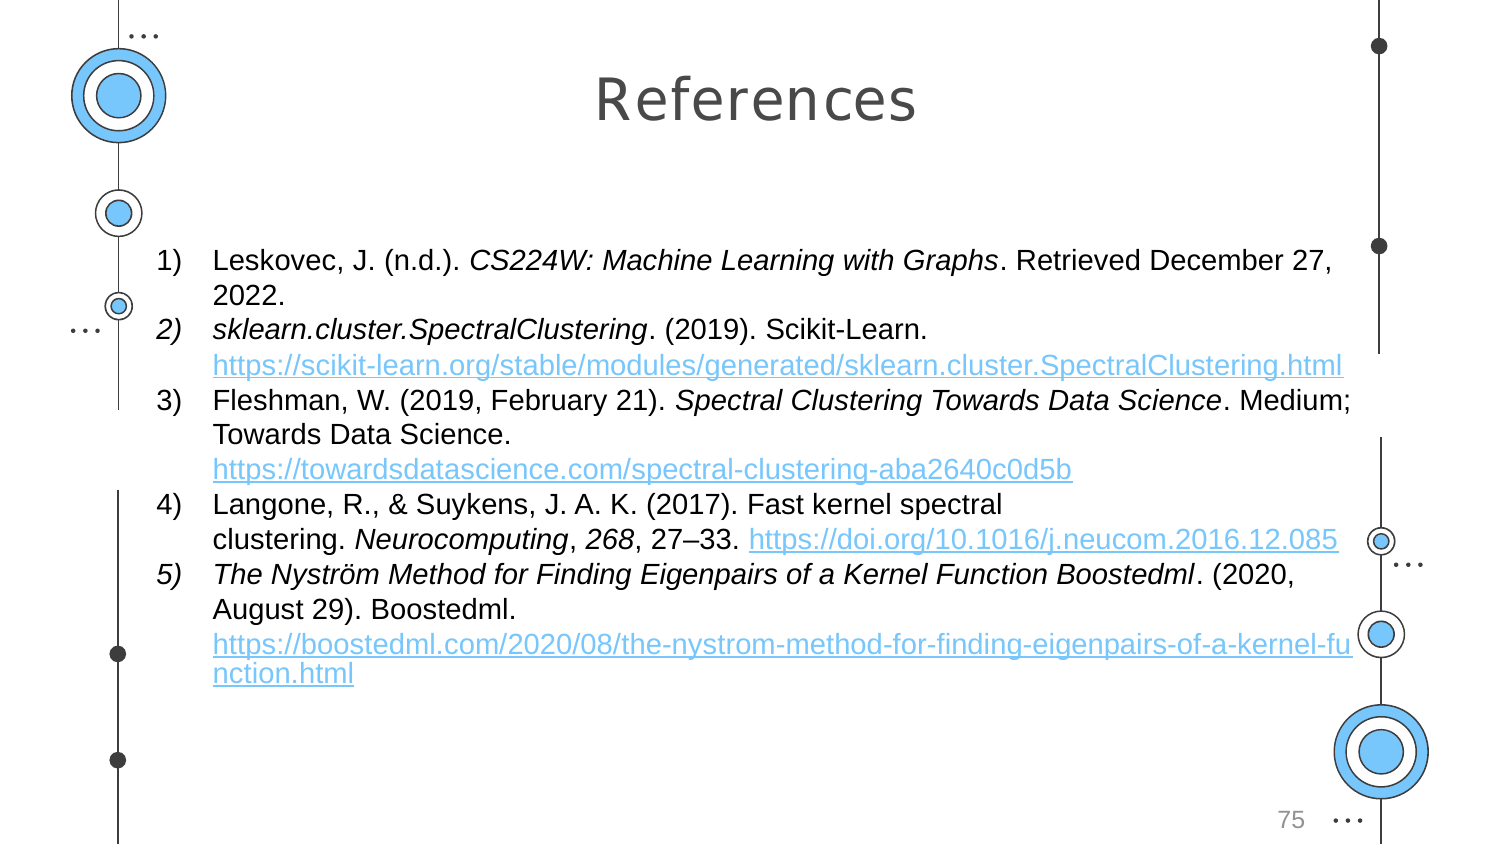

# References
Leskovec, J. (n.d.). CS224W: Machine Learning with Graphs. Retrieved December 27, 2022.
sklearn.cluster.SpectralClustering. (2019). Scikit-Learn. https://scikit-learn.org/stable/modules/generated/sklearn.cluster.SpectralClustering.html
Fleshman, W. (2019, February 21). Spectral Clustering Towards Data Science. Medium; Towards Data Science. https://towardsdatascience.com/spectral-clustering-aba2640c0d5b
Langone, R., & Suykens, J. A. K. (2017). Fast kernel spectral clustering. Neurocomputing, 268, 27–33. https://doi.org/10.1016/j.neucom.2016.12.085
The Nyström Method for Finding Eigenpairs of a Kernel Function Boostedml. (2020, August 29). Boostedml. https://boostedml.com/2020/08/the-nystrom-method-for-finding-eigenpairs-of-a-kernel-function.html

‌
‌

75